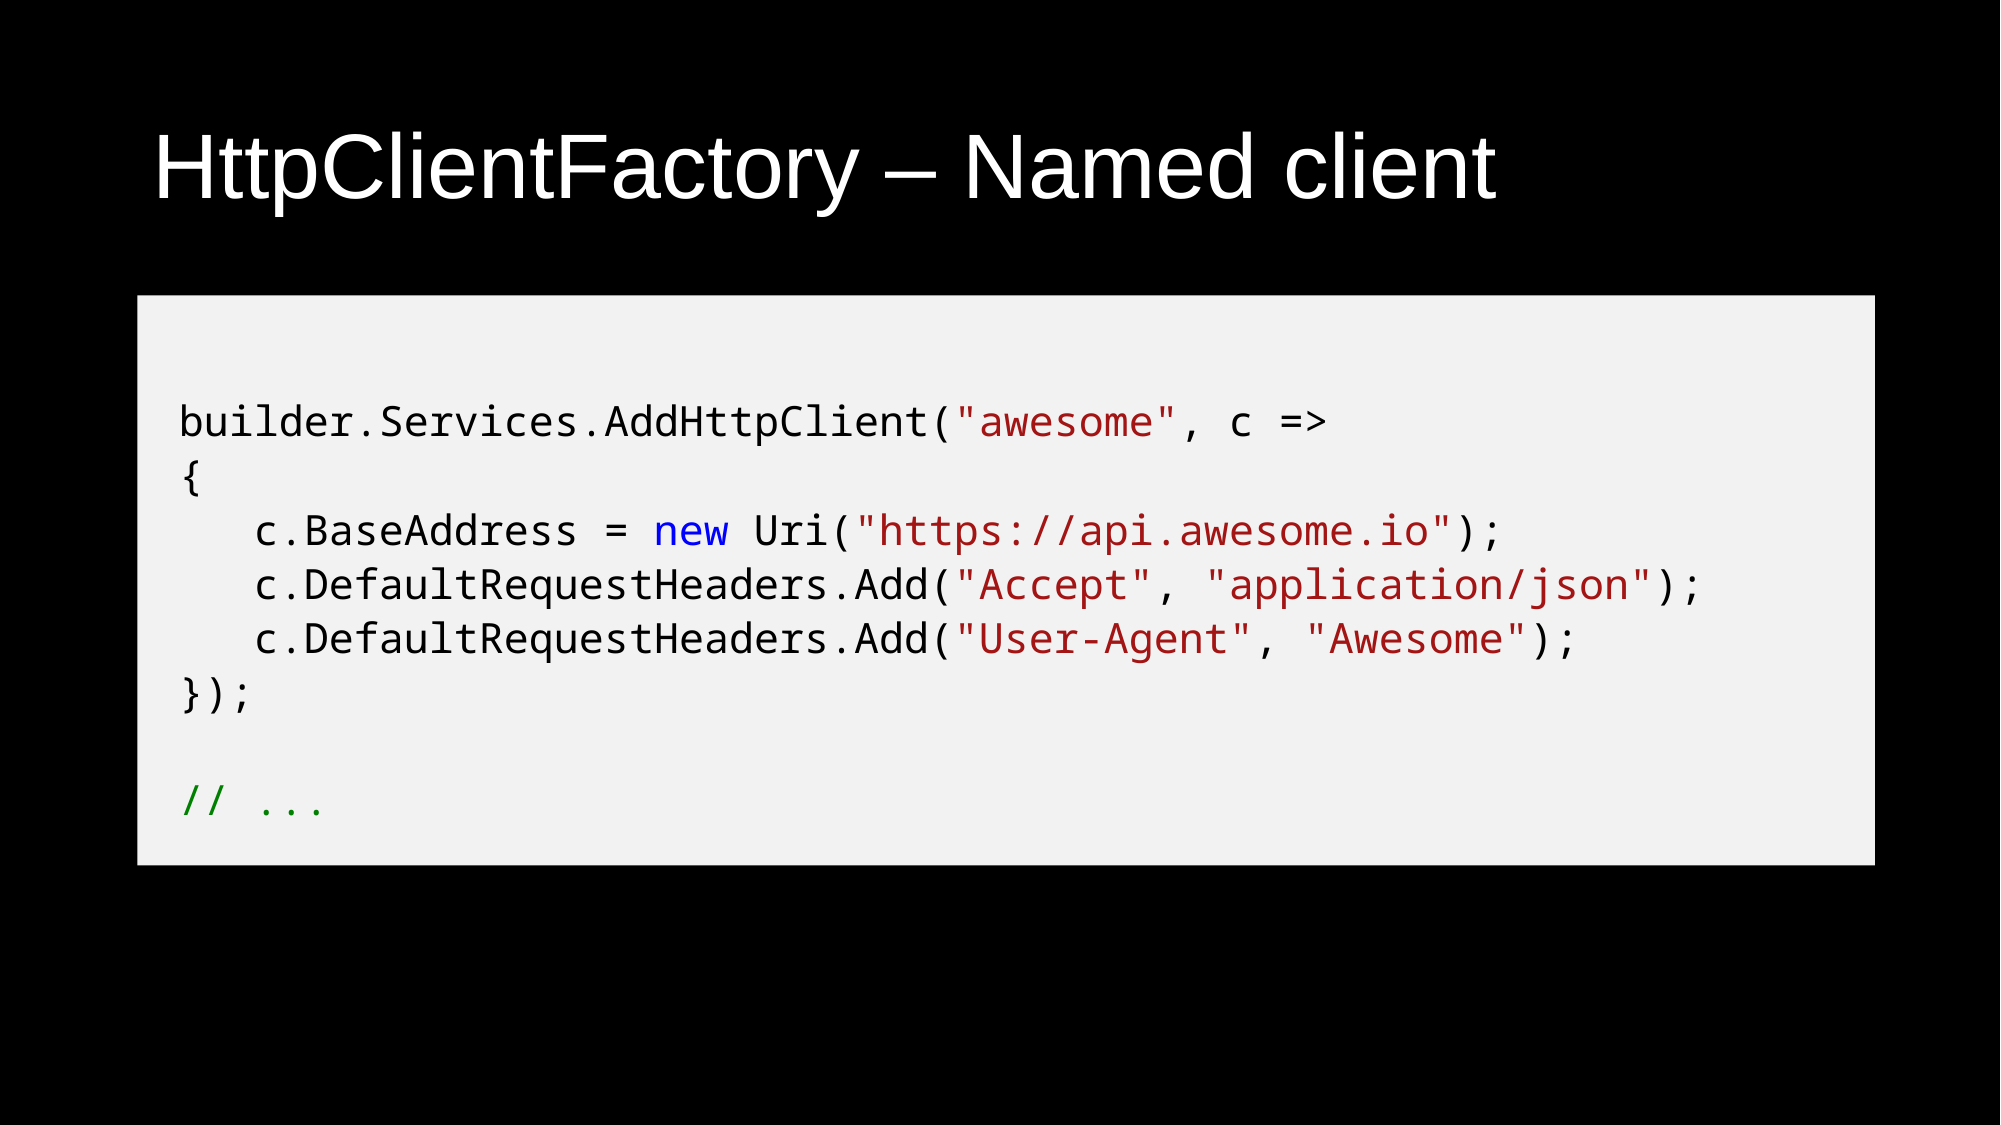

# HttpClientFactory – Named client

builder.Services.AddHttpClient("awesome", c =>
{
   c.BaseAddress = new Uri("https://api.awesome.io");
   c.DefaultRequestHeaders.Add("Accept", "application/json");
   c.DefaultRequestHeaders.Add("User-Agent", "Awesome");
});

// ...